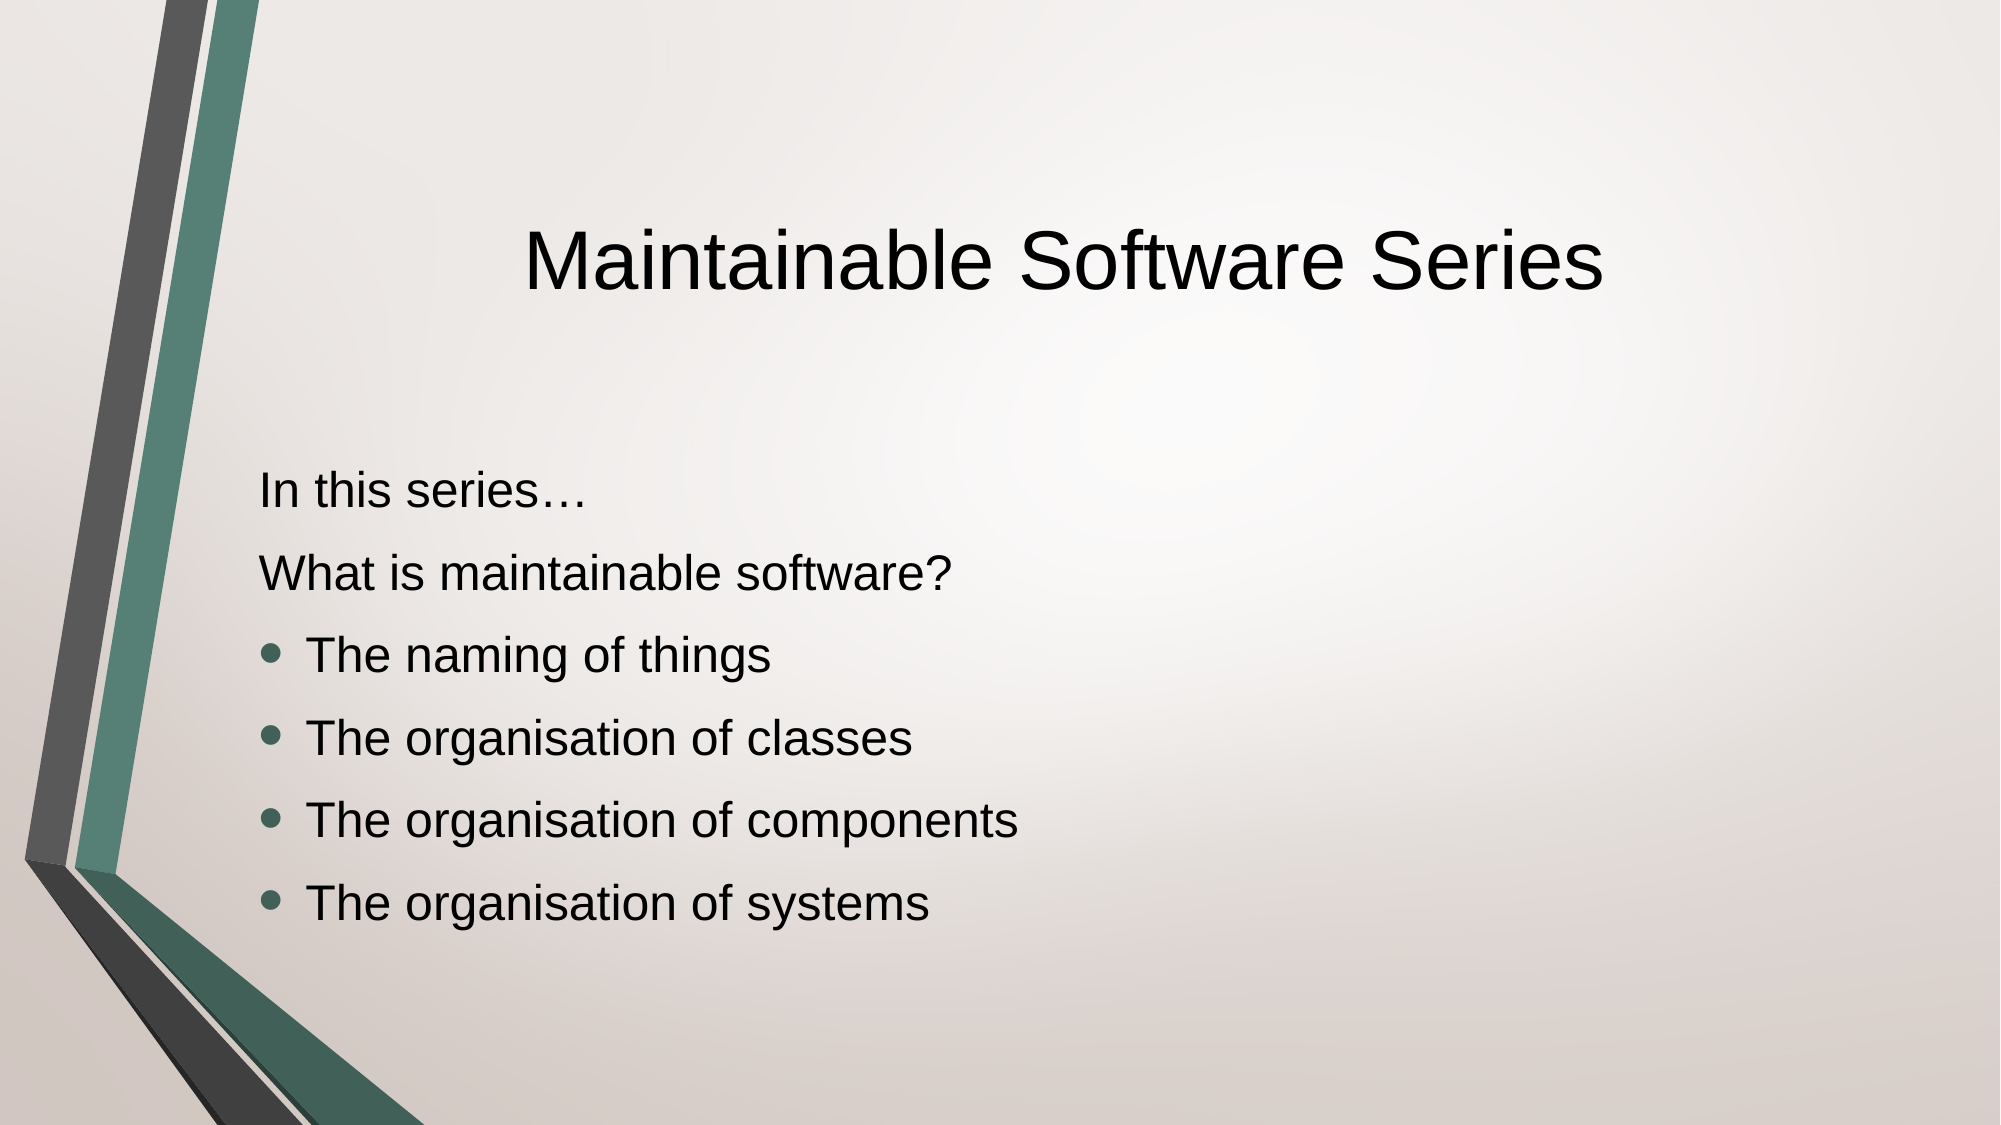

# Maintainable Software Series
In this series…
What is maintainable software?
The naming of things
The organisation of classes
The organisation of components
The organisation of systems